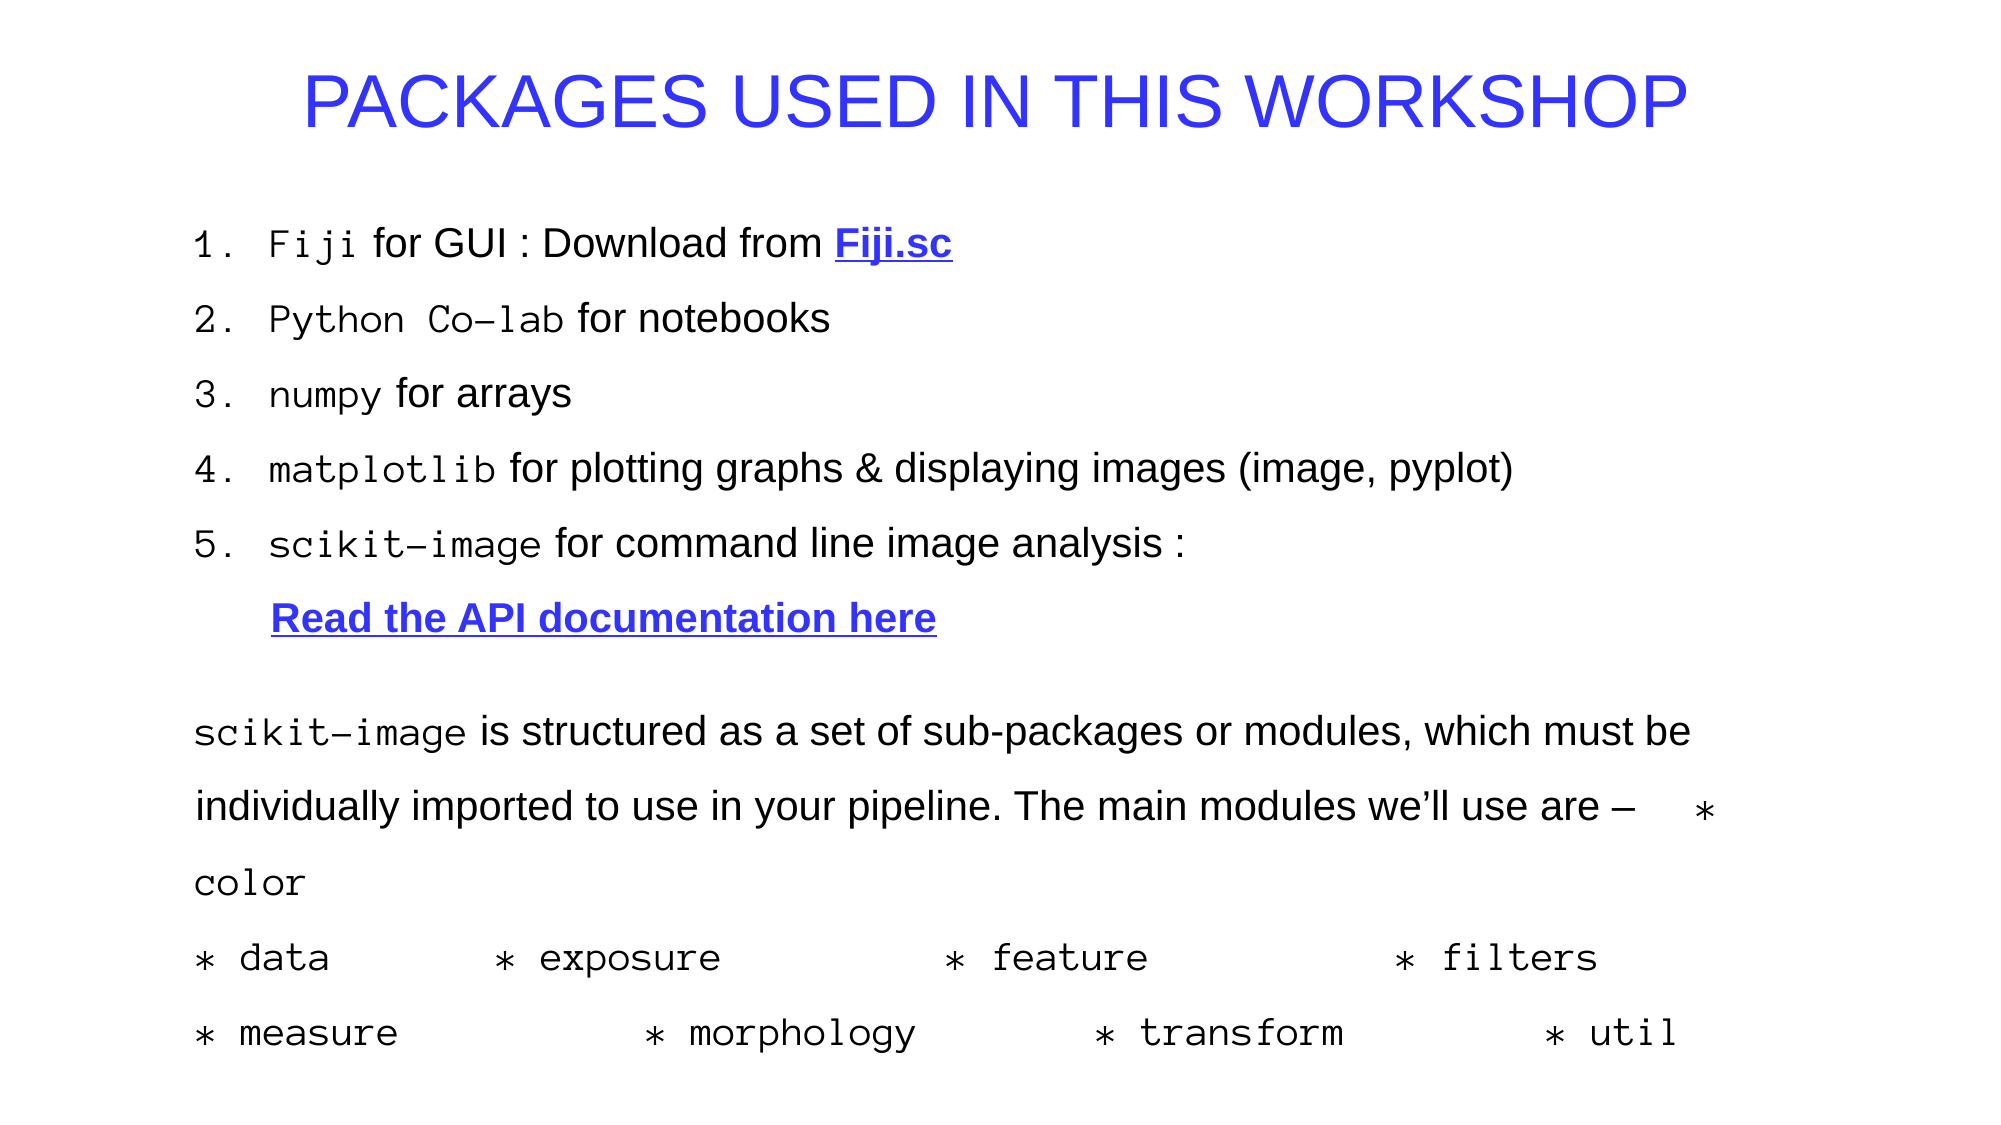

PACKAGES USED IN THIS WORKSHOP
Fiji for GUI : Download from Fiji.sc
Python Co-lab for notebooks
numpy for arrays
matplotlib for plotting graphs & displaying images (image, pyplot)
scikit-image for command line image analysis : Read the API documentation here

scikit-image is structured as a set of sub-packages or modules, which must be individually imported to use in your pipeline. The main modules we’ll use are –	* color
* data		* exposure 		* feature 		* filters
* measure		* morphology		* transform 		* util

Let us start by making sure we have all of these packages installed and working!